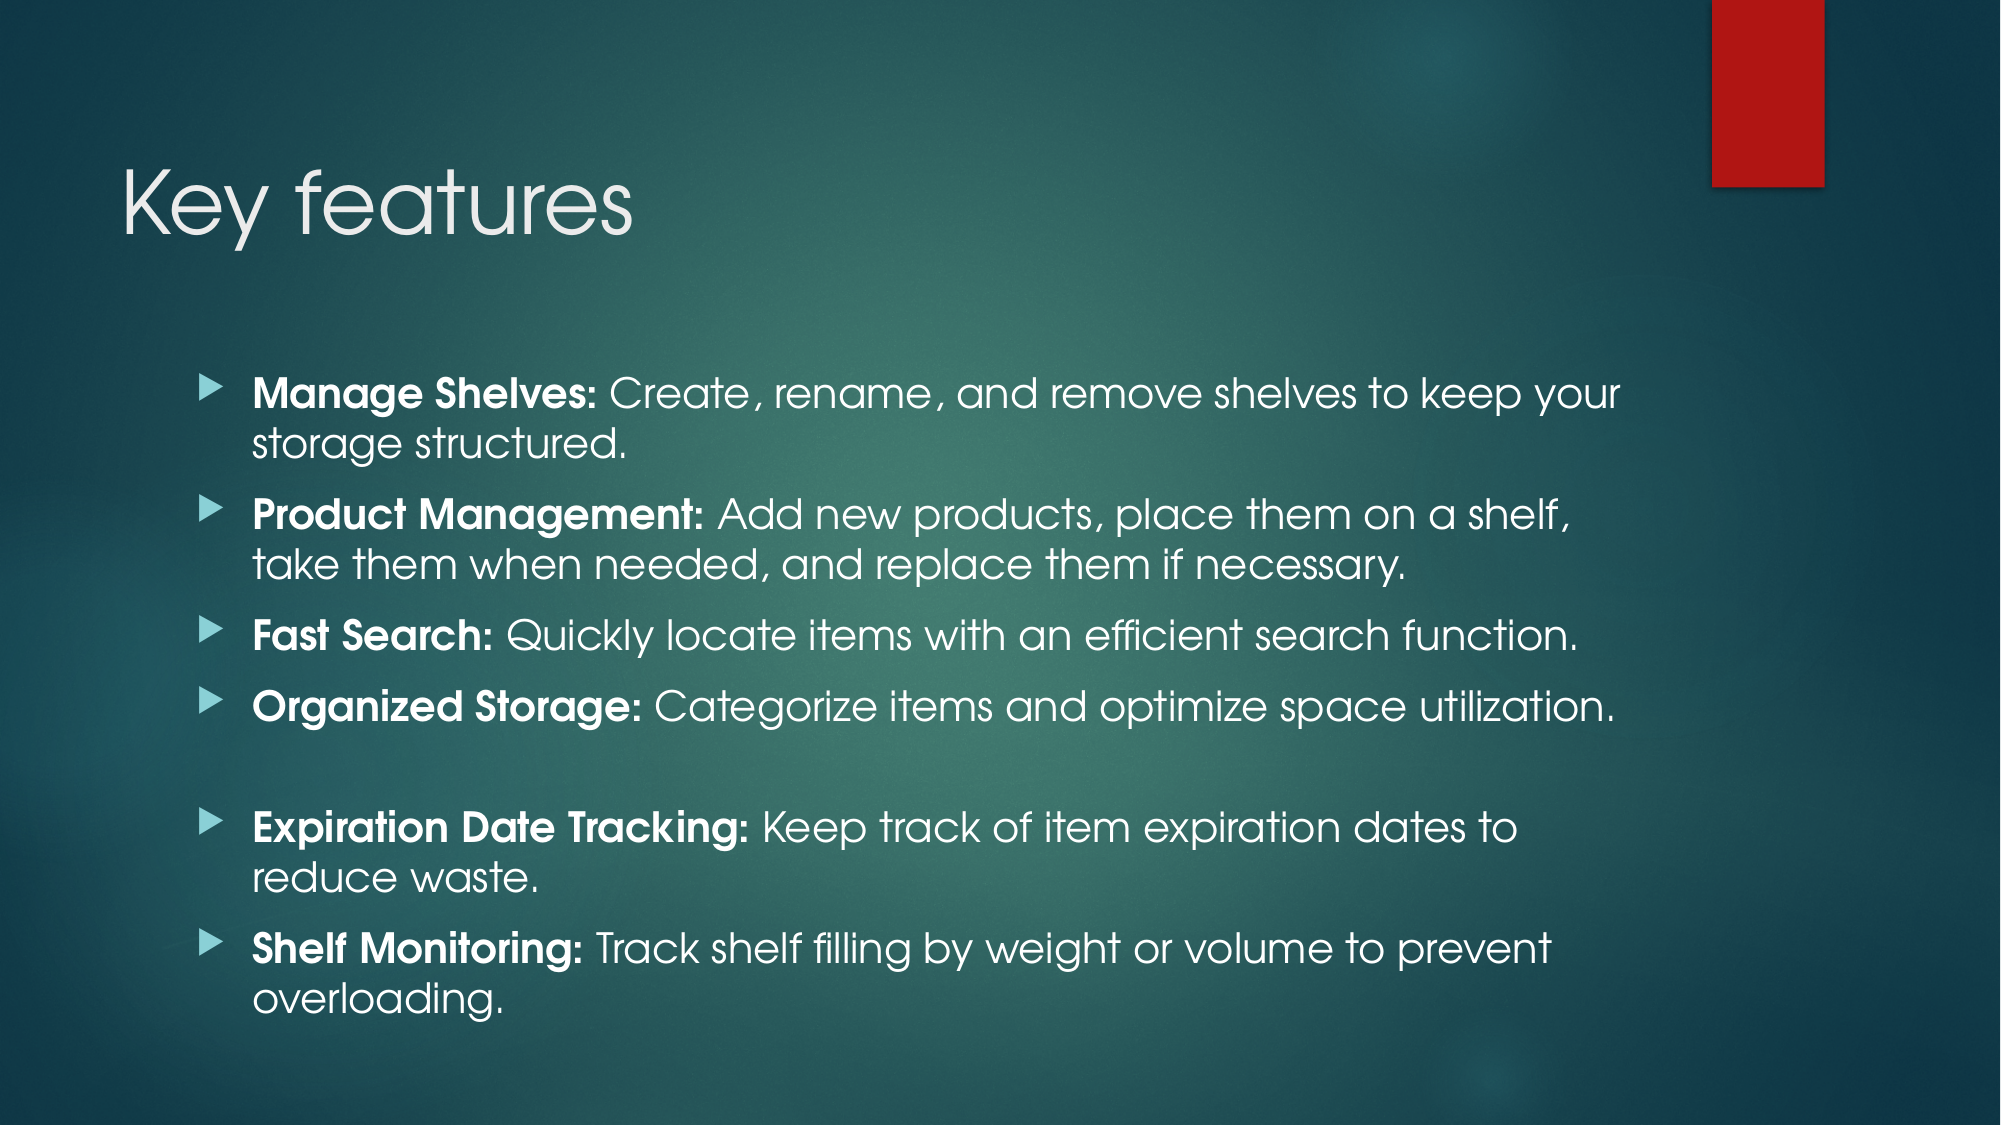

# Key features
Manage Shelves: Create, rename, and remove shelves to keep your storage structured.
Product Management: Add new products, place them on a shelf, take them when needed, and replace them if necessary.
Fast Search: Quickly locate items with an efficient search function.
Organized Storage: Categorize items and optimize space utilization.
Expiration Date Tracking: Keep track of item expiration dates to reduce waste.
Shelf Monitoring: Track shelf filling by weight or volume to prevent overloading.